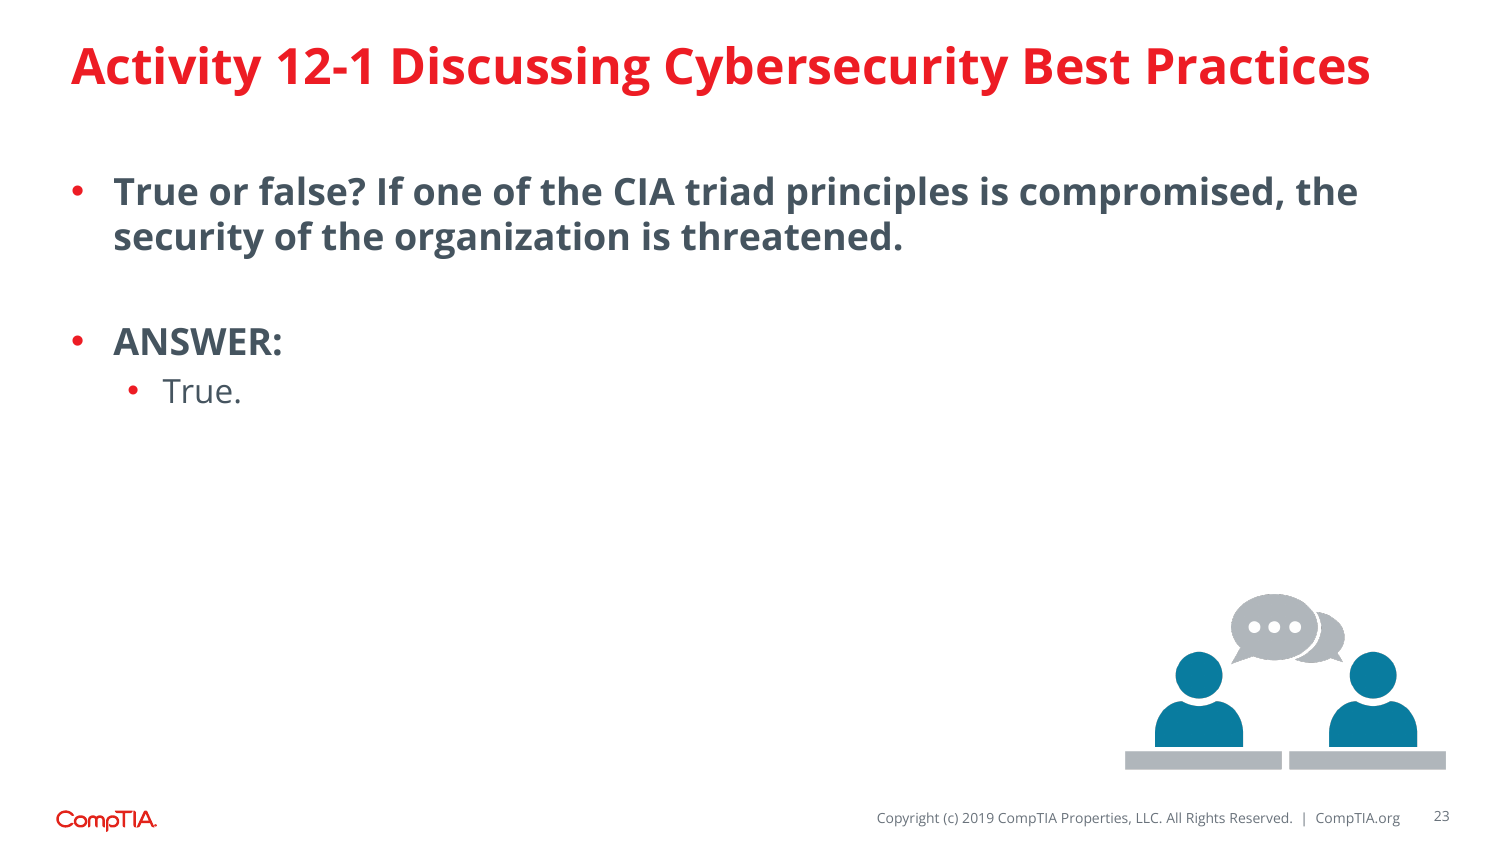

# Activity 12-1 Discussing Cybersecurity Best Practices
True or false? If one of the CIA triad principles is compromised, the security of the organization is threatened.

ANSWER:
True.

23